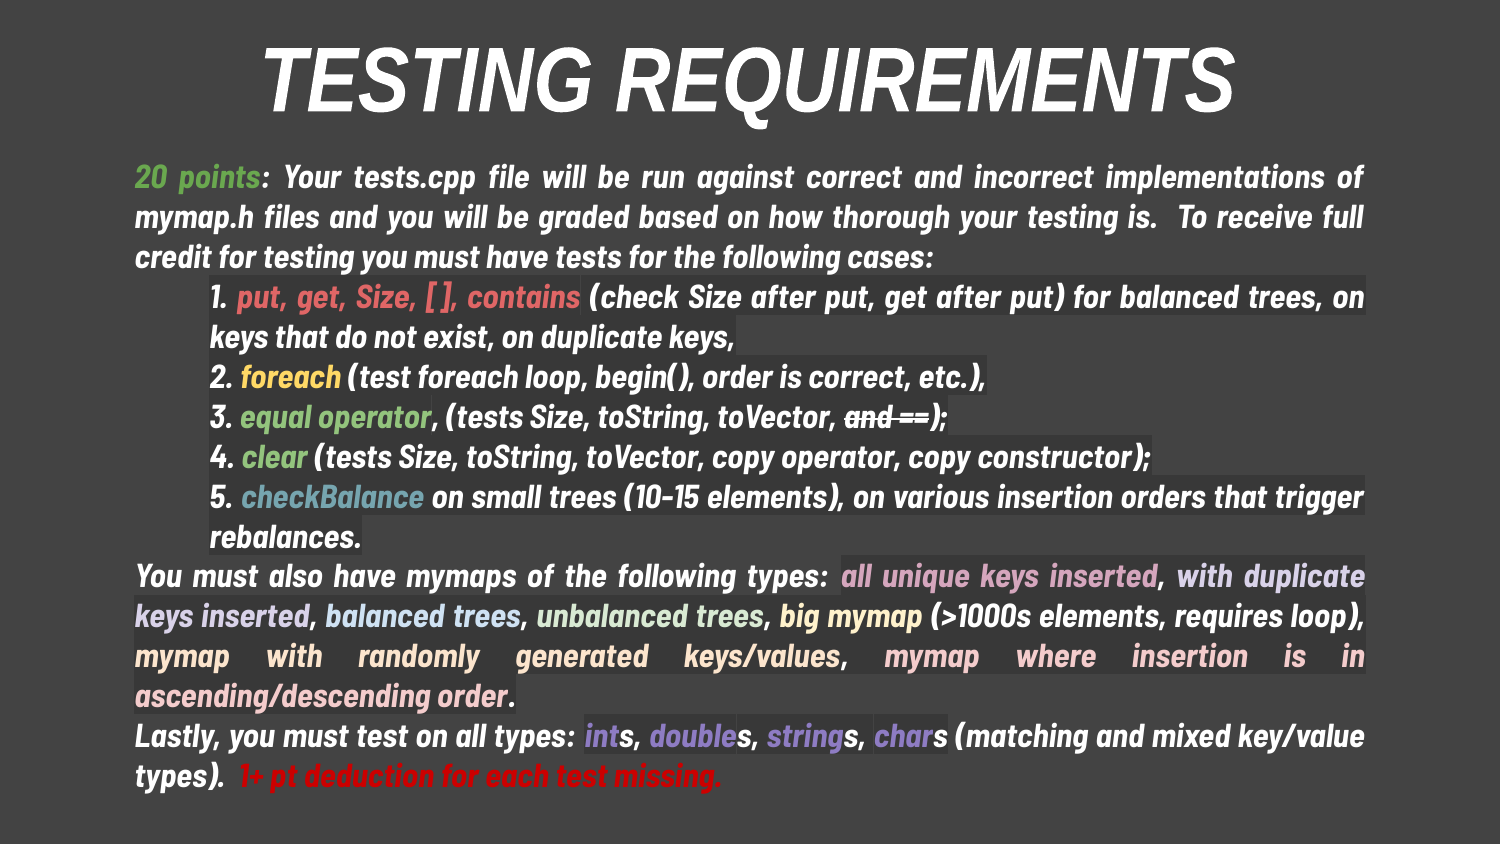

TESTING REQUIREMENTS
20 points: Your tests.cpp file will be run against correct and incorrect implementations of mymap.h files and you will be graded based on how thorough your testing is.  To receive full credit for testing you must have tests for the following cases:
1. put, get, Size, [], contains (check Size after put, get after put) for balanced trees, on keys that do not exist, on duplicate keys,
2. foreach (test foreach loop, begin(), order is correct, etc.),
3. equal operator, (tests Size, toString, toVector, and ==);
4. clear (tests Size, toString, toVector, copy operator, copy constructor);
5. checkBalance on small trees (10-15 elements), on various insertion orders that trigger rebalances.
You must also have mymaps of the following types: all unique keys inserted, with duplicate keys inserted, balanced trees, unbalanced trees, big mymap (>1000s elements, requires loop), mymap with randomly generated keys/values, mymap where insertion is in ascending/descending order.
Lastly, you must test on all types: ints, doubles, strings, chars (matching and mixed key/value types).  1+ pt deduction for each test missing.